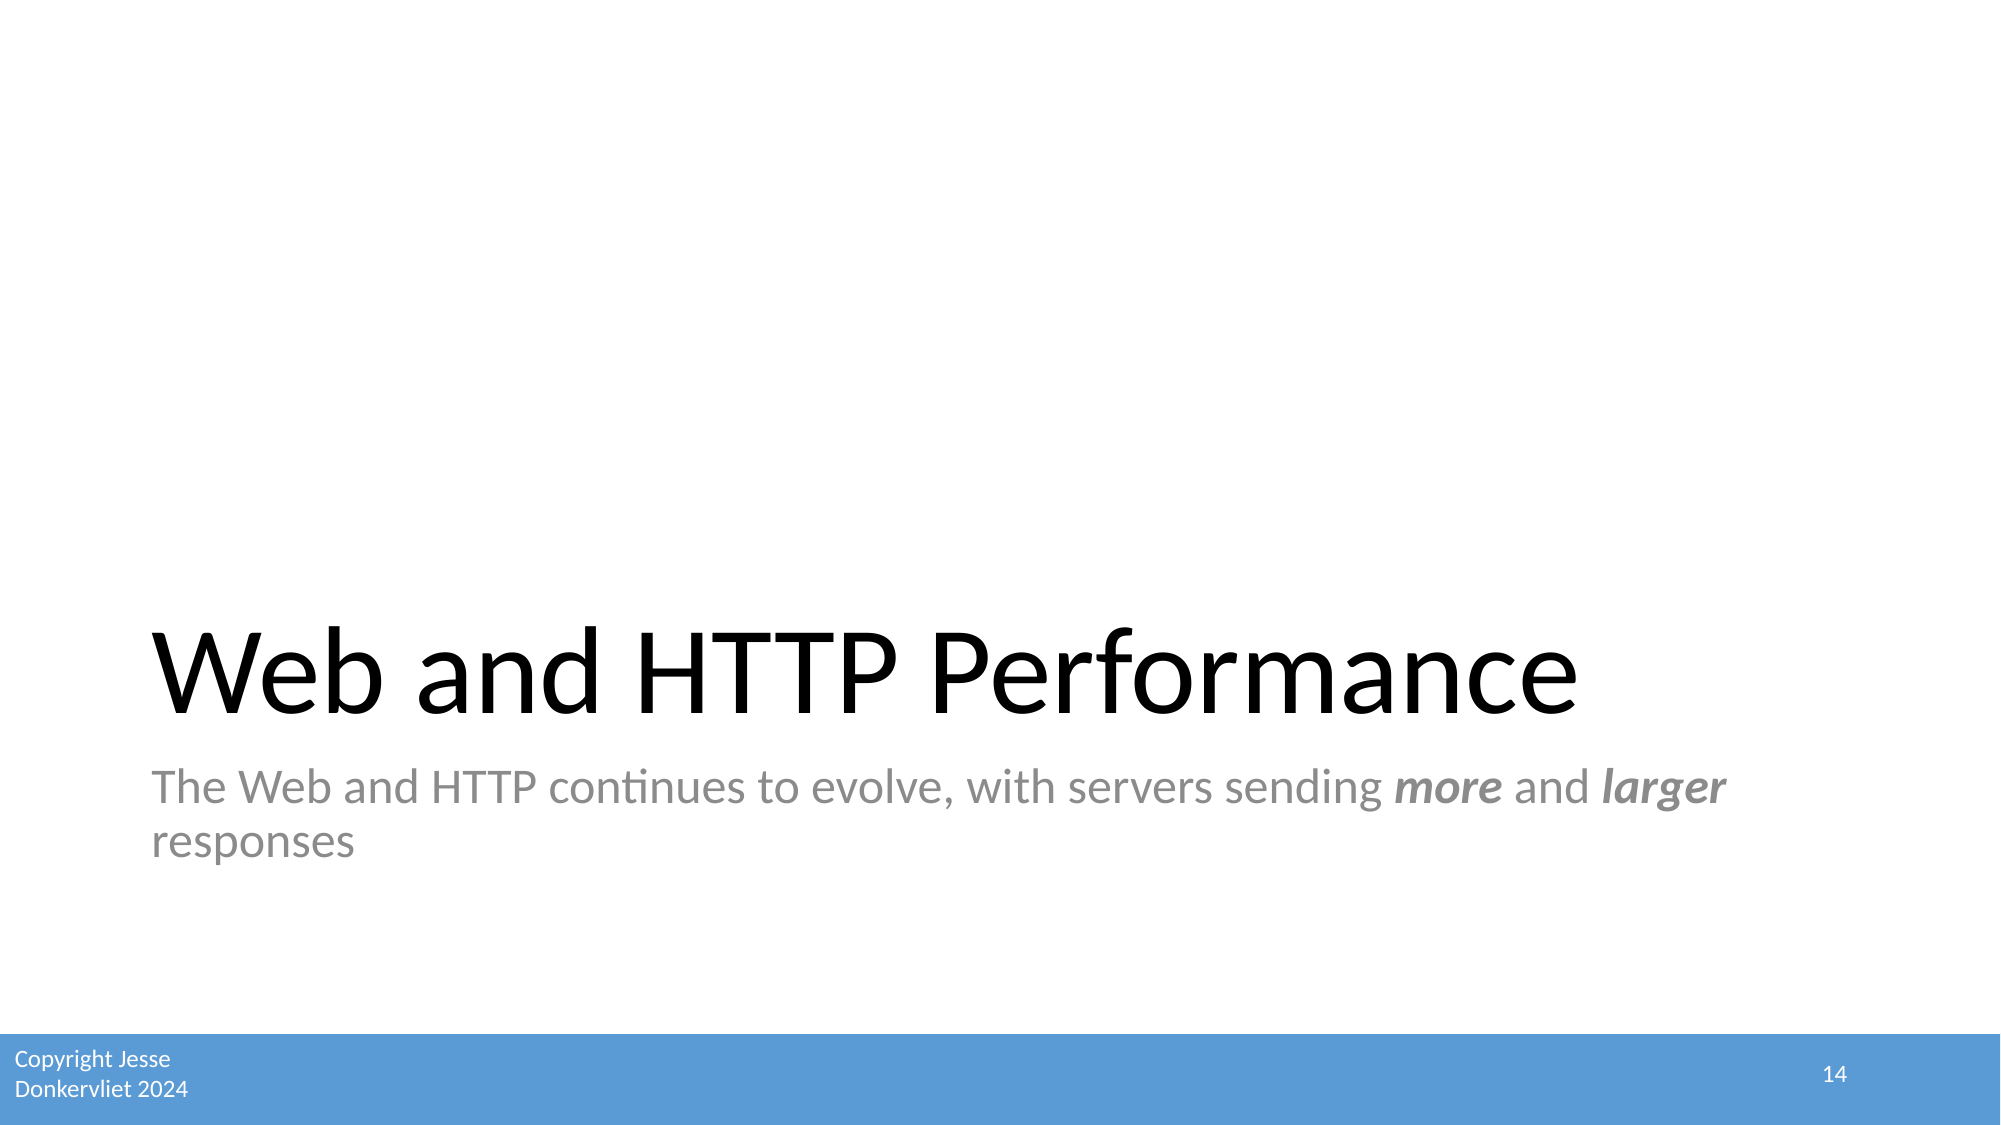

# Web and HTTP Performance
The Web and HTTP continues to evolve, with servers sending more and larger responses

14